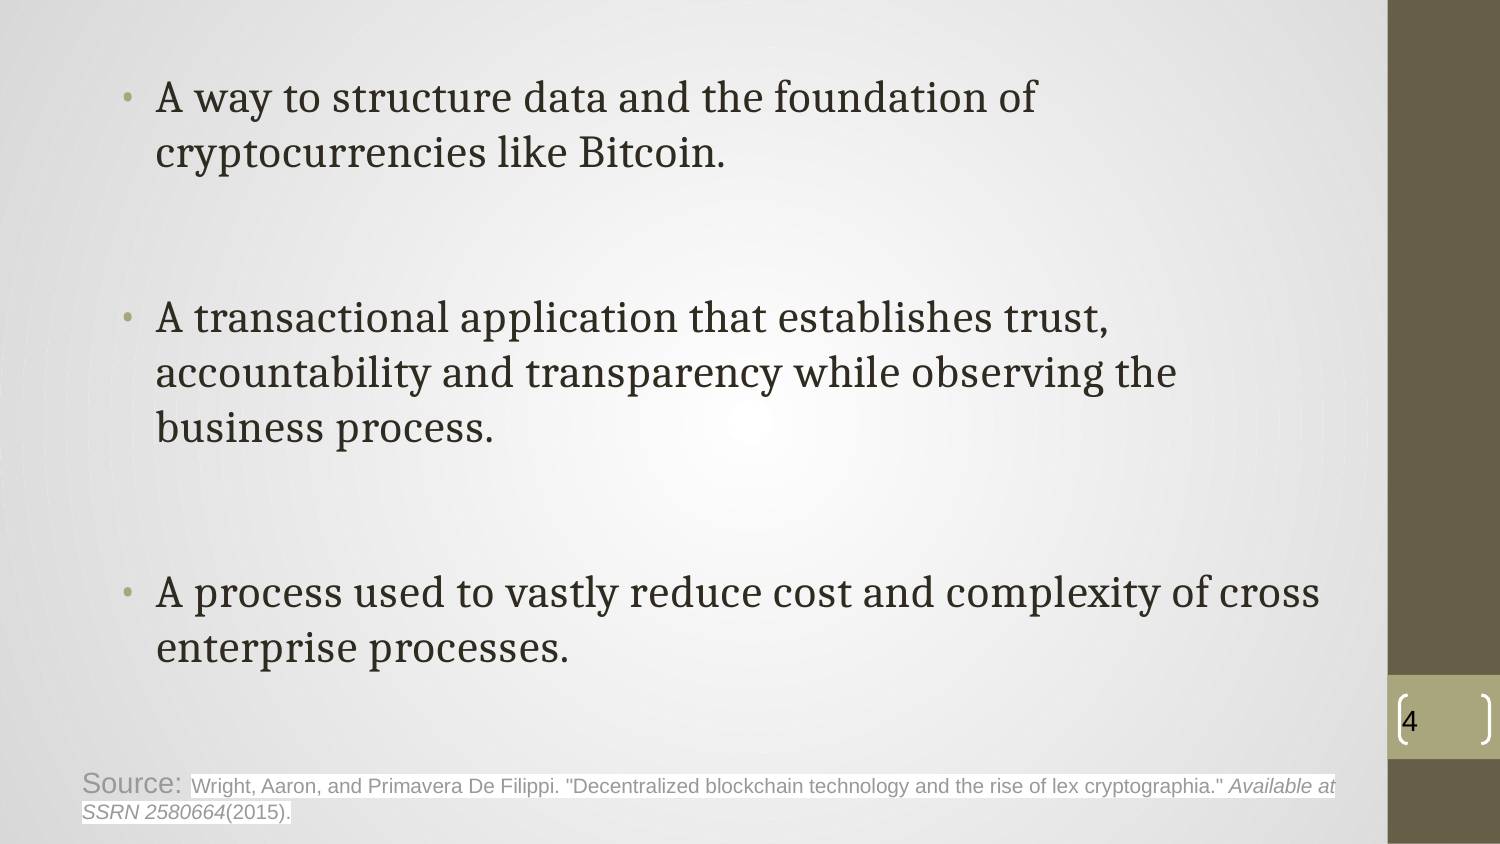

A way to structure data and the foundation of cryptocurrencies like Bitcoin.

A transactional application that establishes trust, accountability and transparency while observing the business process.

A process used to vastly reduce cost and complexity of cross enterprise processes.

4
Source: Wright, Aaron, and Primavera De Filippi. "Decentralized blockchain technology and the rise of lex cryptographia." Available at SSRN 2580664(2015).